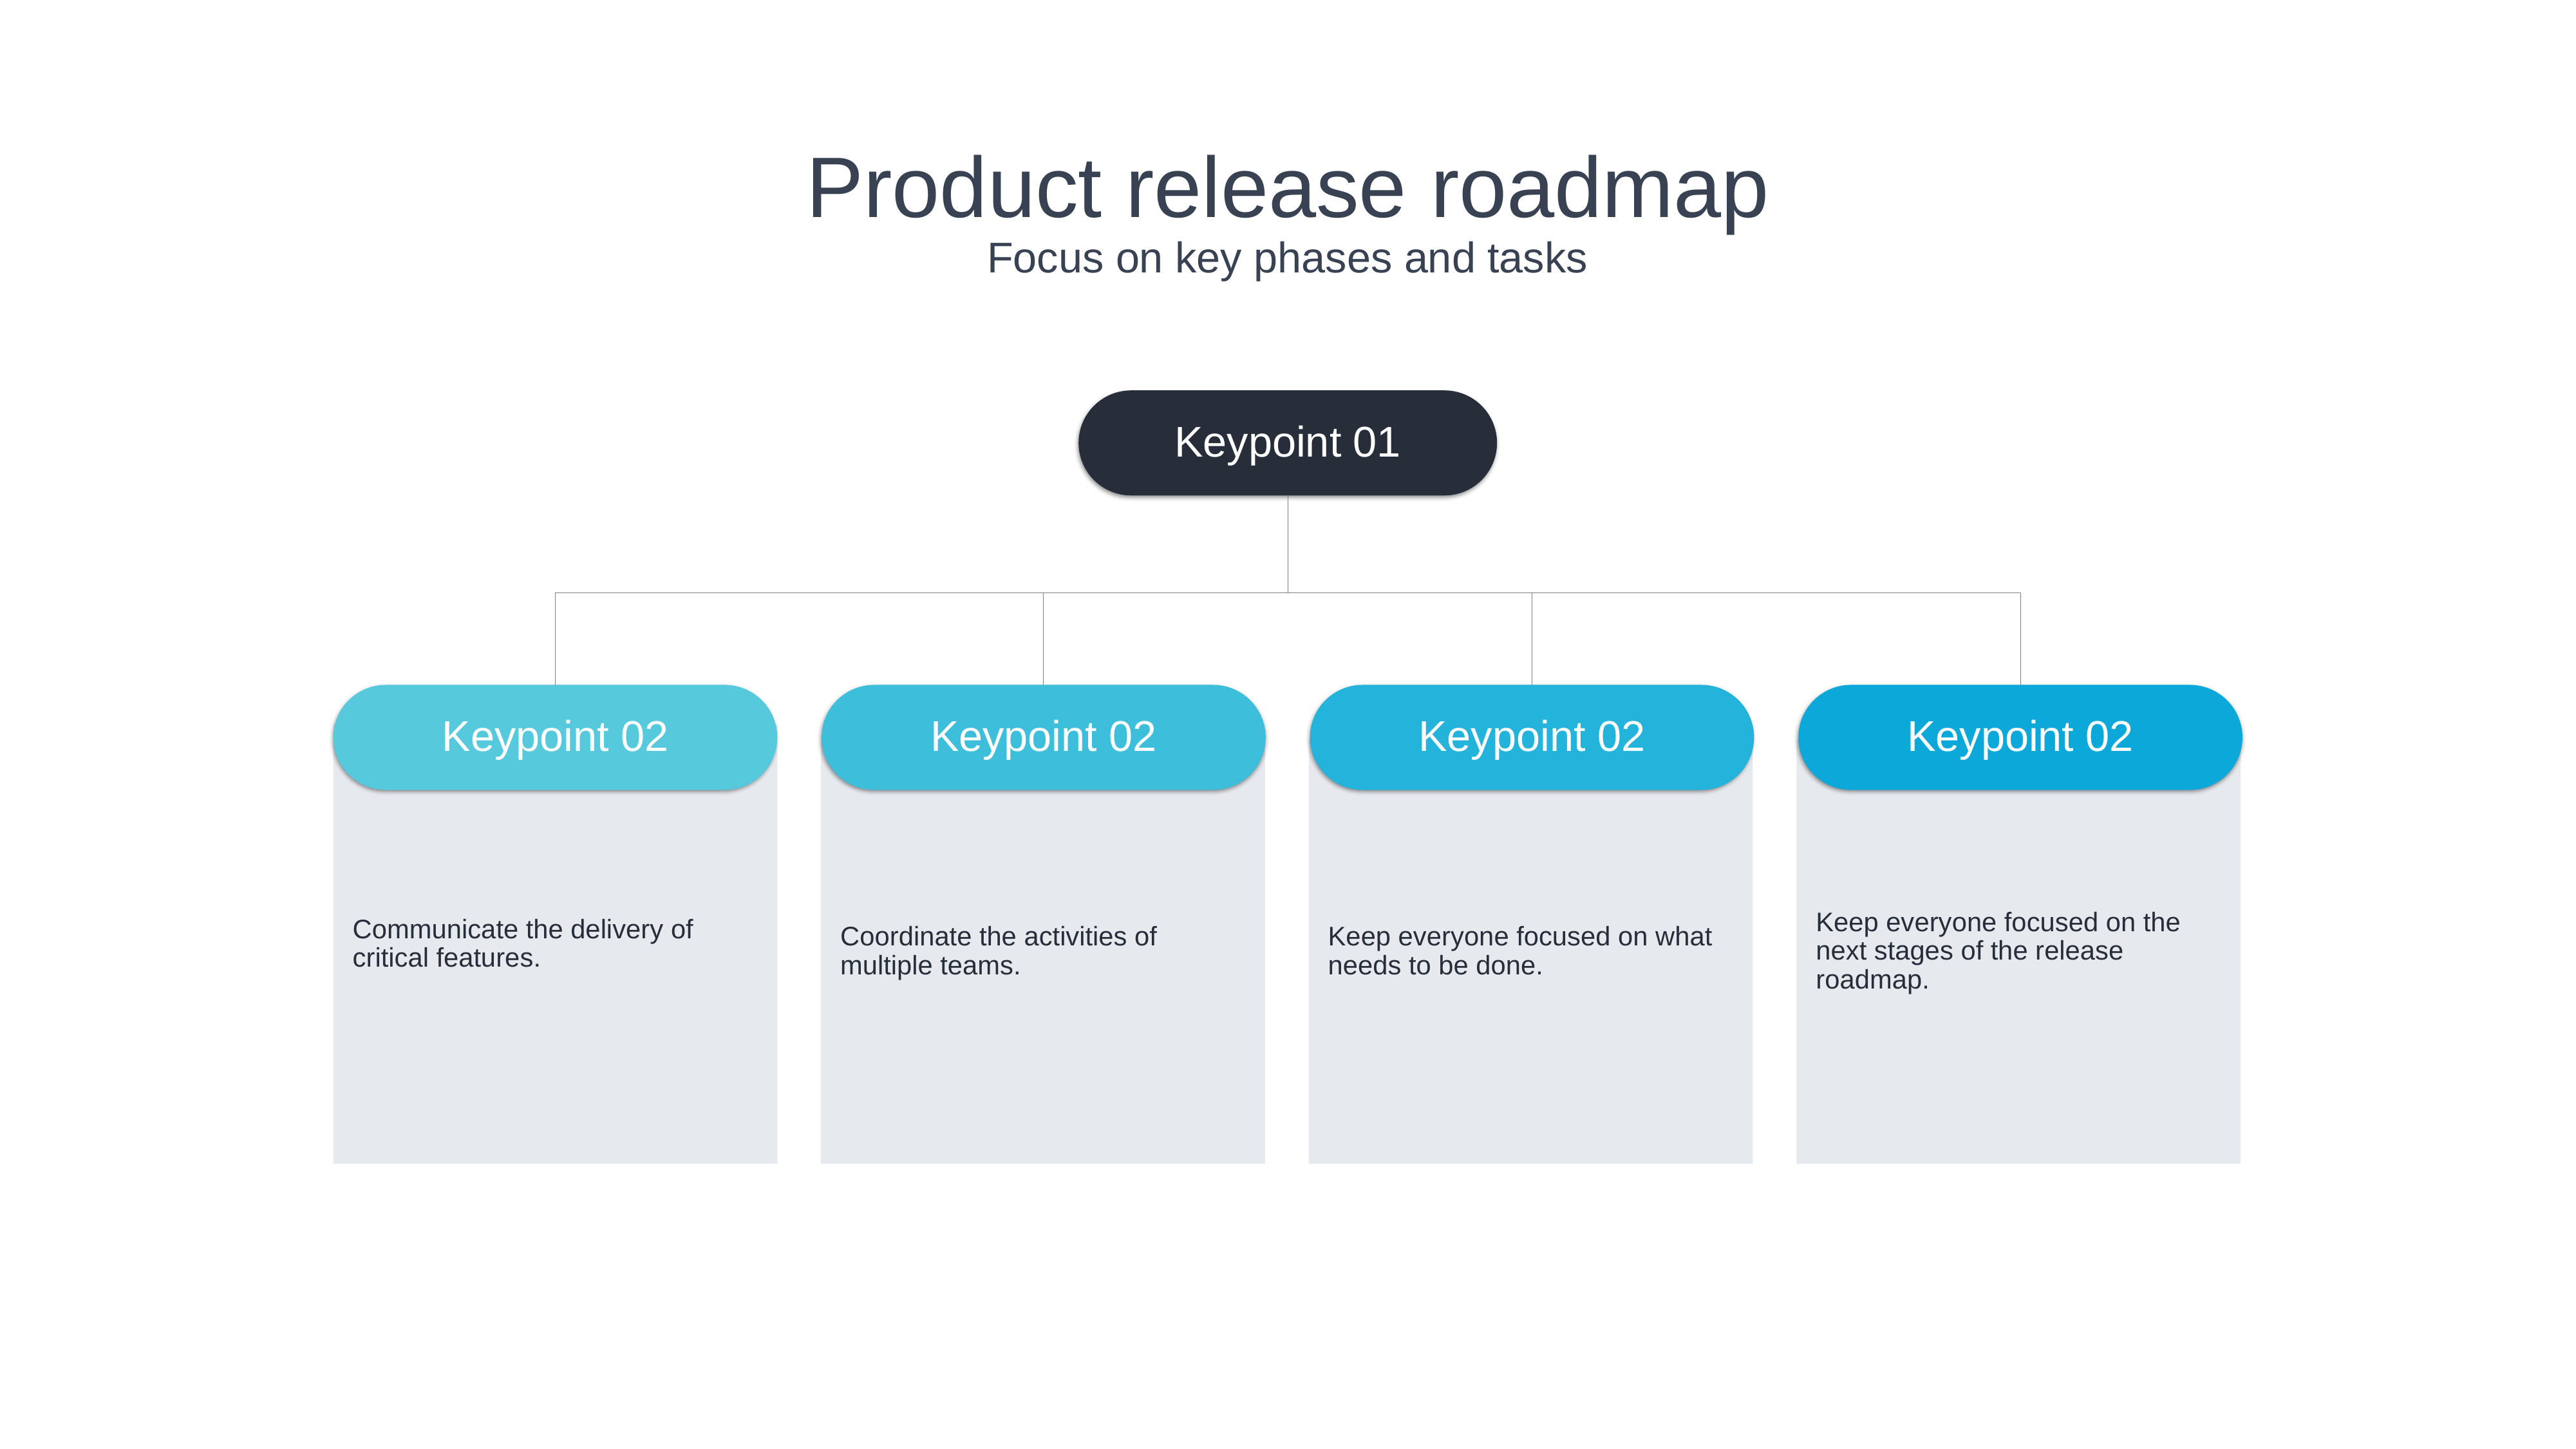

Product release roadmap
Focus on key phases and tasks

Keypoint 01
Keypoint 02
Keypoint 02
Keypoint 02
Keypoint 02
Communicate the delivery of critical features.
Coordinate the activities of multiple teams.
Keep everyone focused on what needs to be done.
Keep everyone focused on the next stages of the release roadmap.